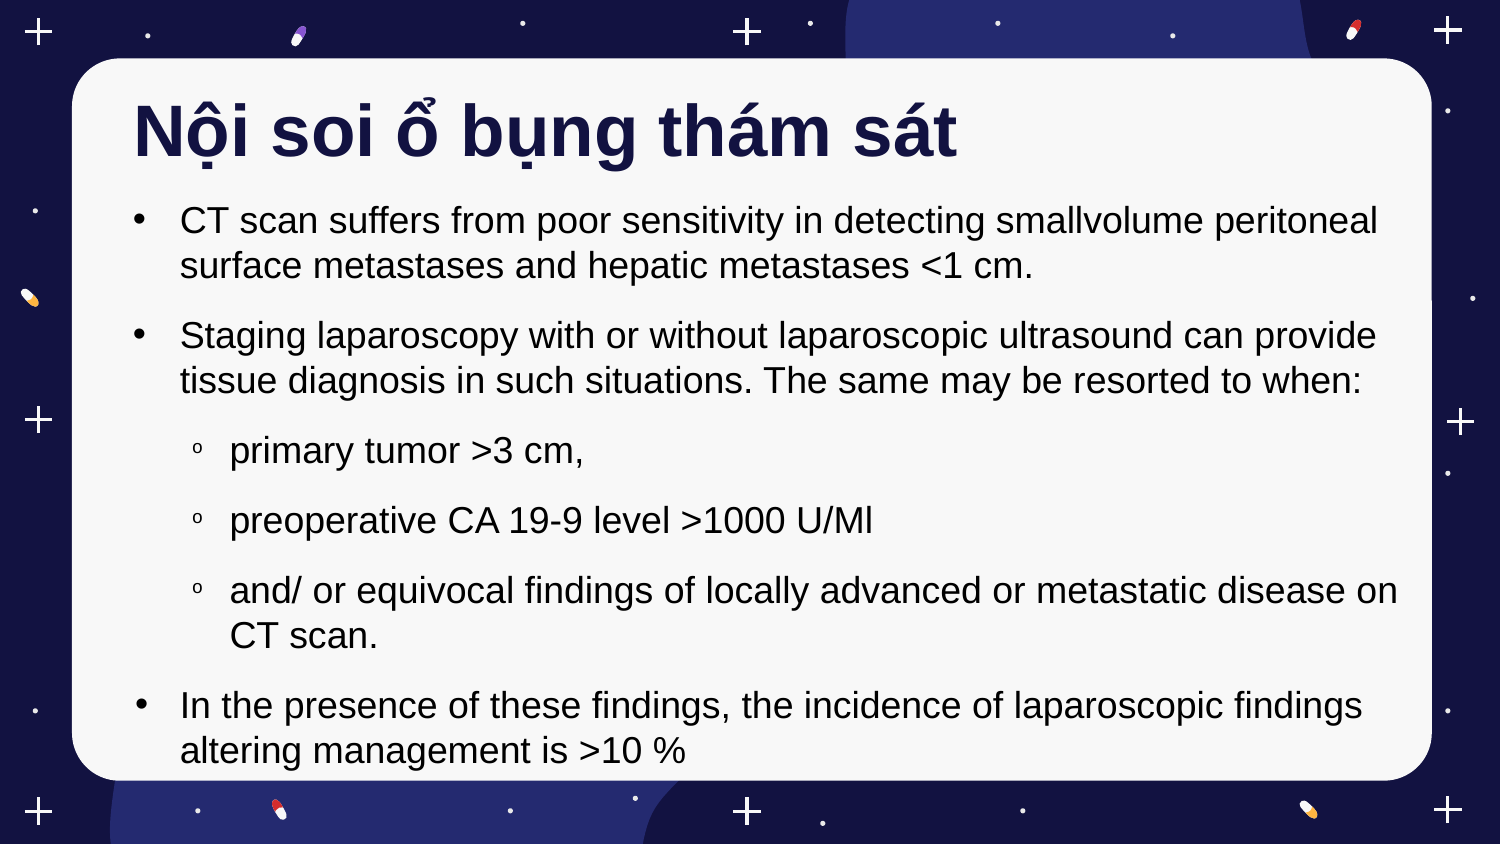

# Nội soi ổ bụng thám sát
CT scan suffers from poor sensitivity in detecting smallvolume peritoneal surface metastases and hepatic metastases <1 cm.
Staging laparoscopy with or without laparoscopic ultrasound can provide tissue diagnosis in such situations. The same may be resorted to when:
primary tumor >3 cm,
preoperative CA 19-9 level >1000 U/Ml
and/ or equivocal findings of locally advanced or metastatic disease on CT scan.
In the presence of these findings, the incidence of laparoscopic findings altering management is >10 %